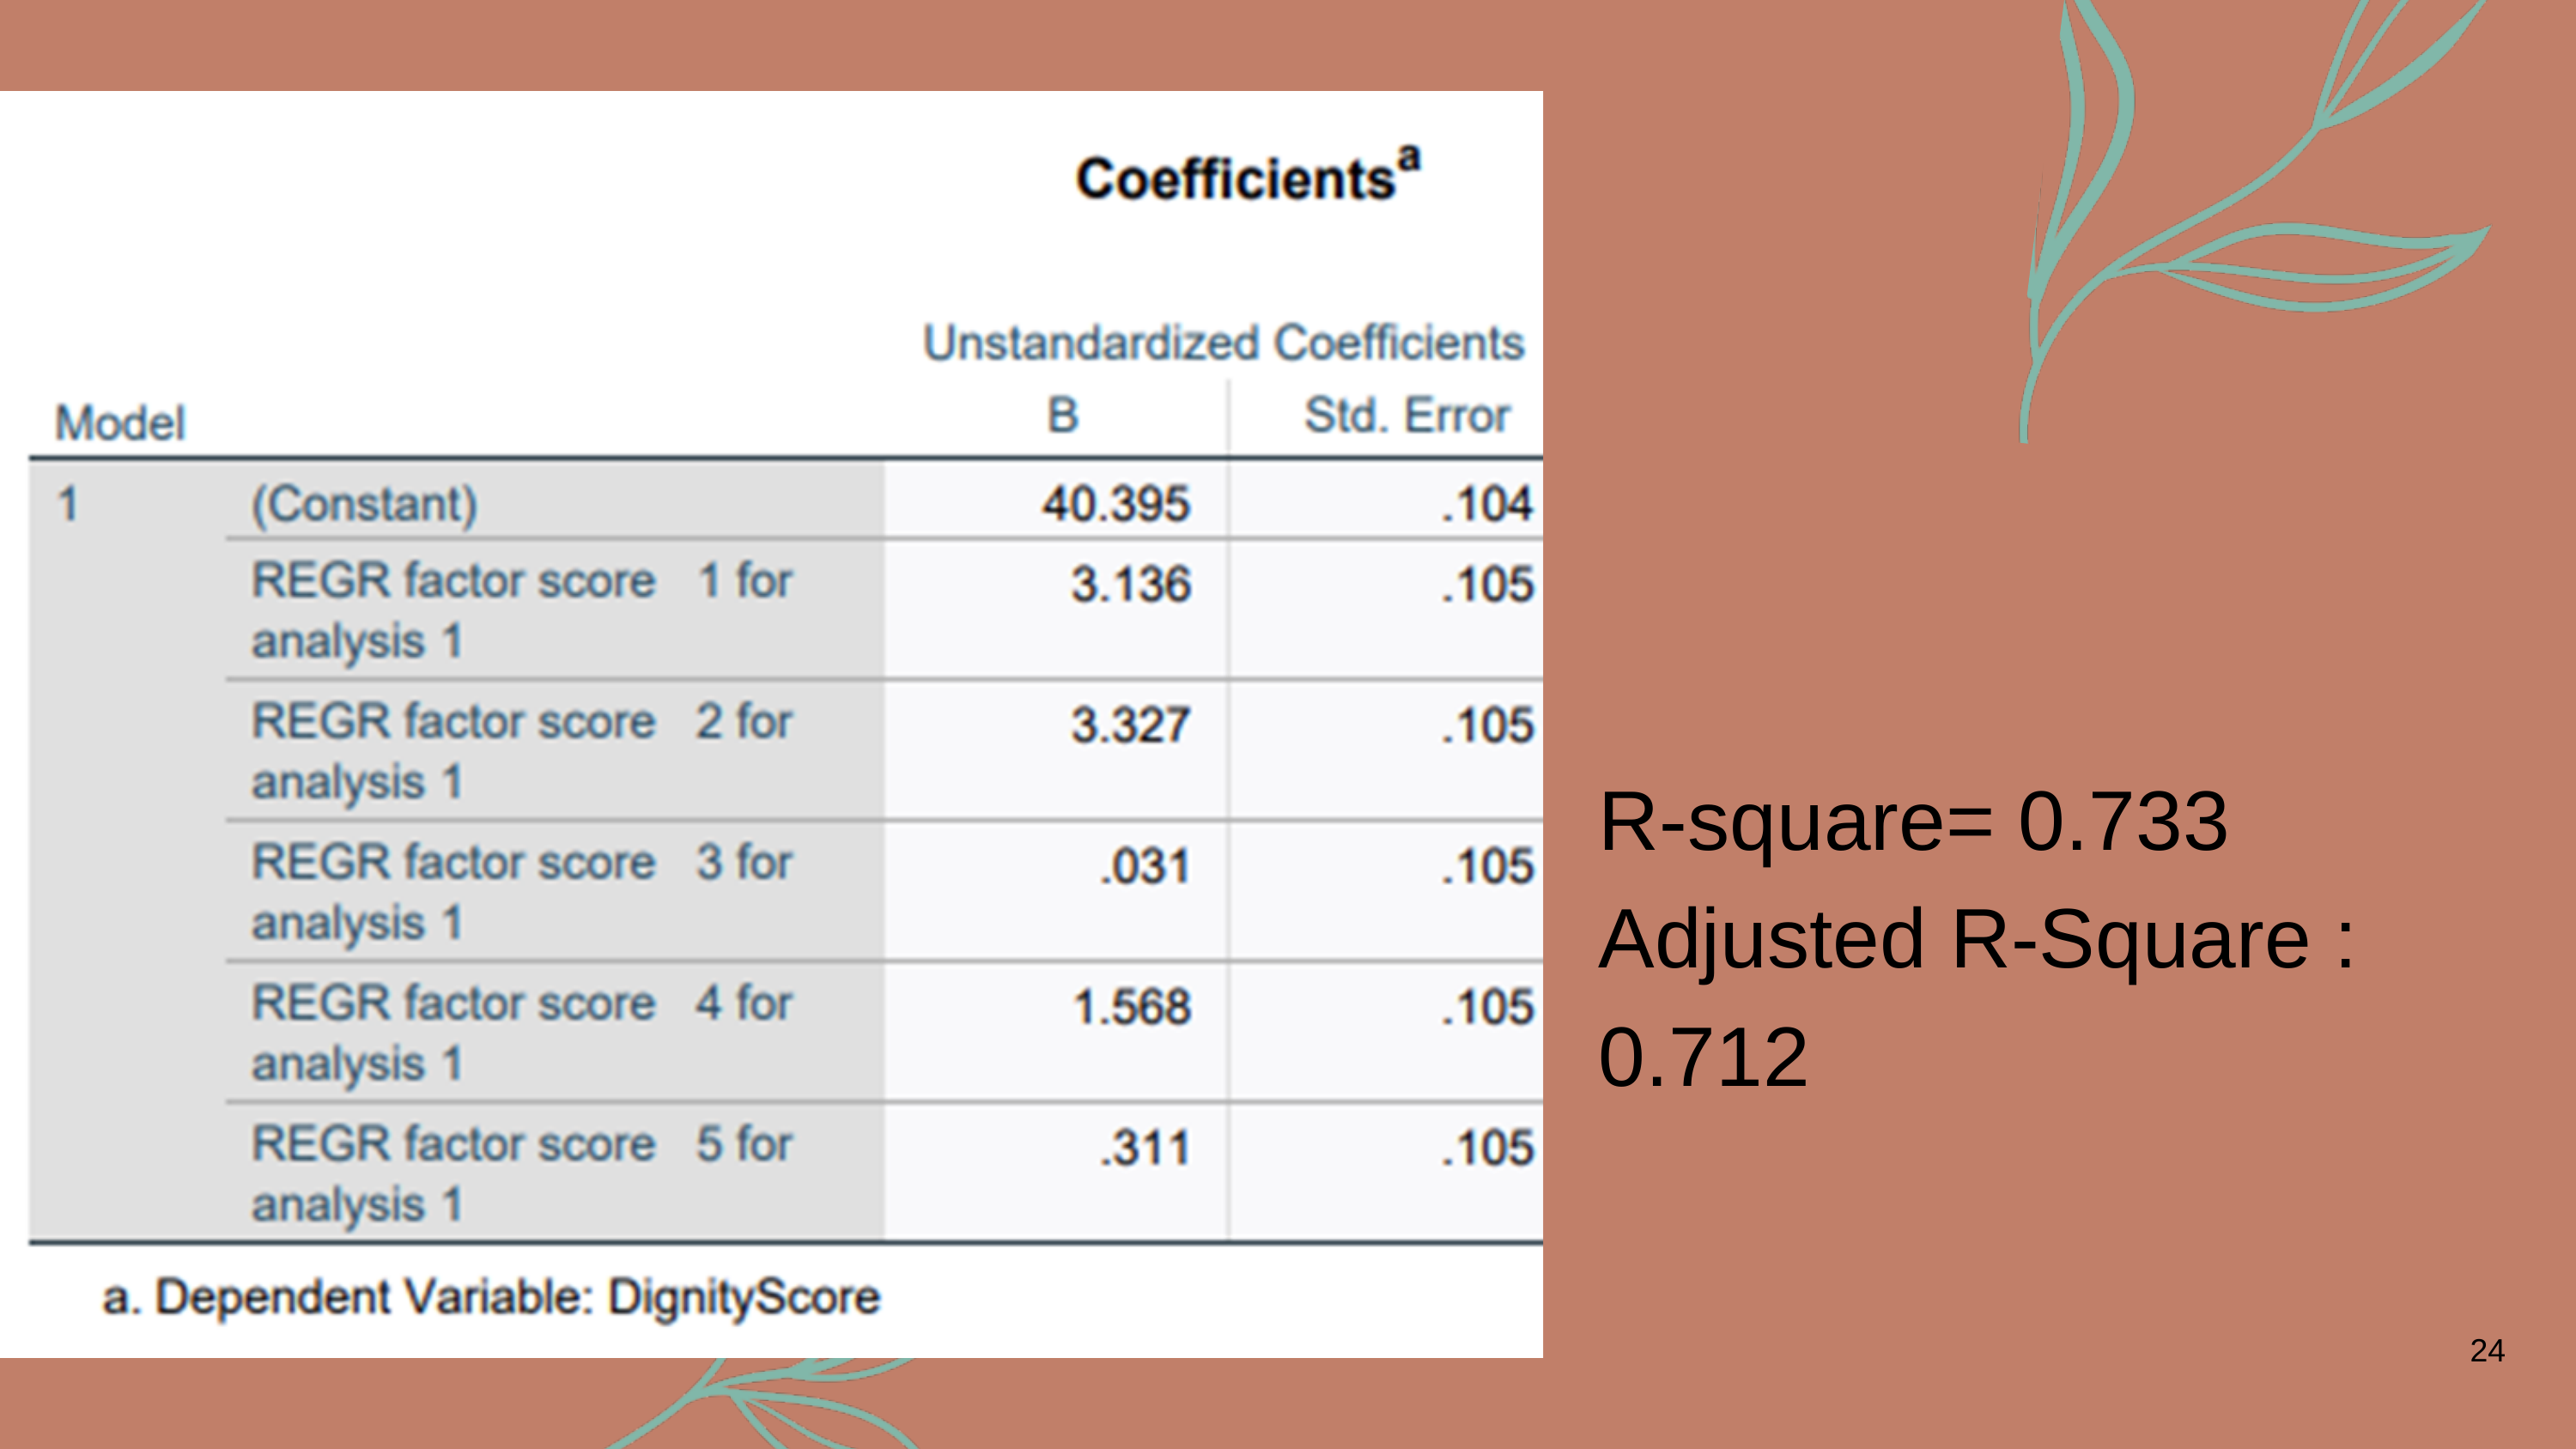

R-square= 0.733
Adjusted R-Square : 0.712

24